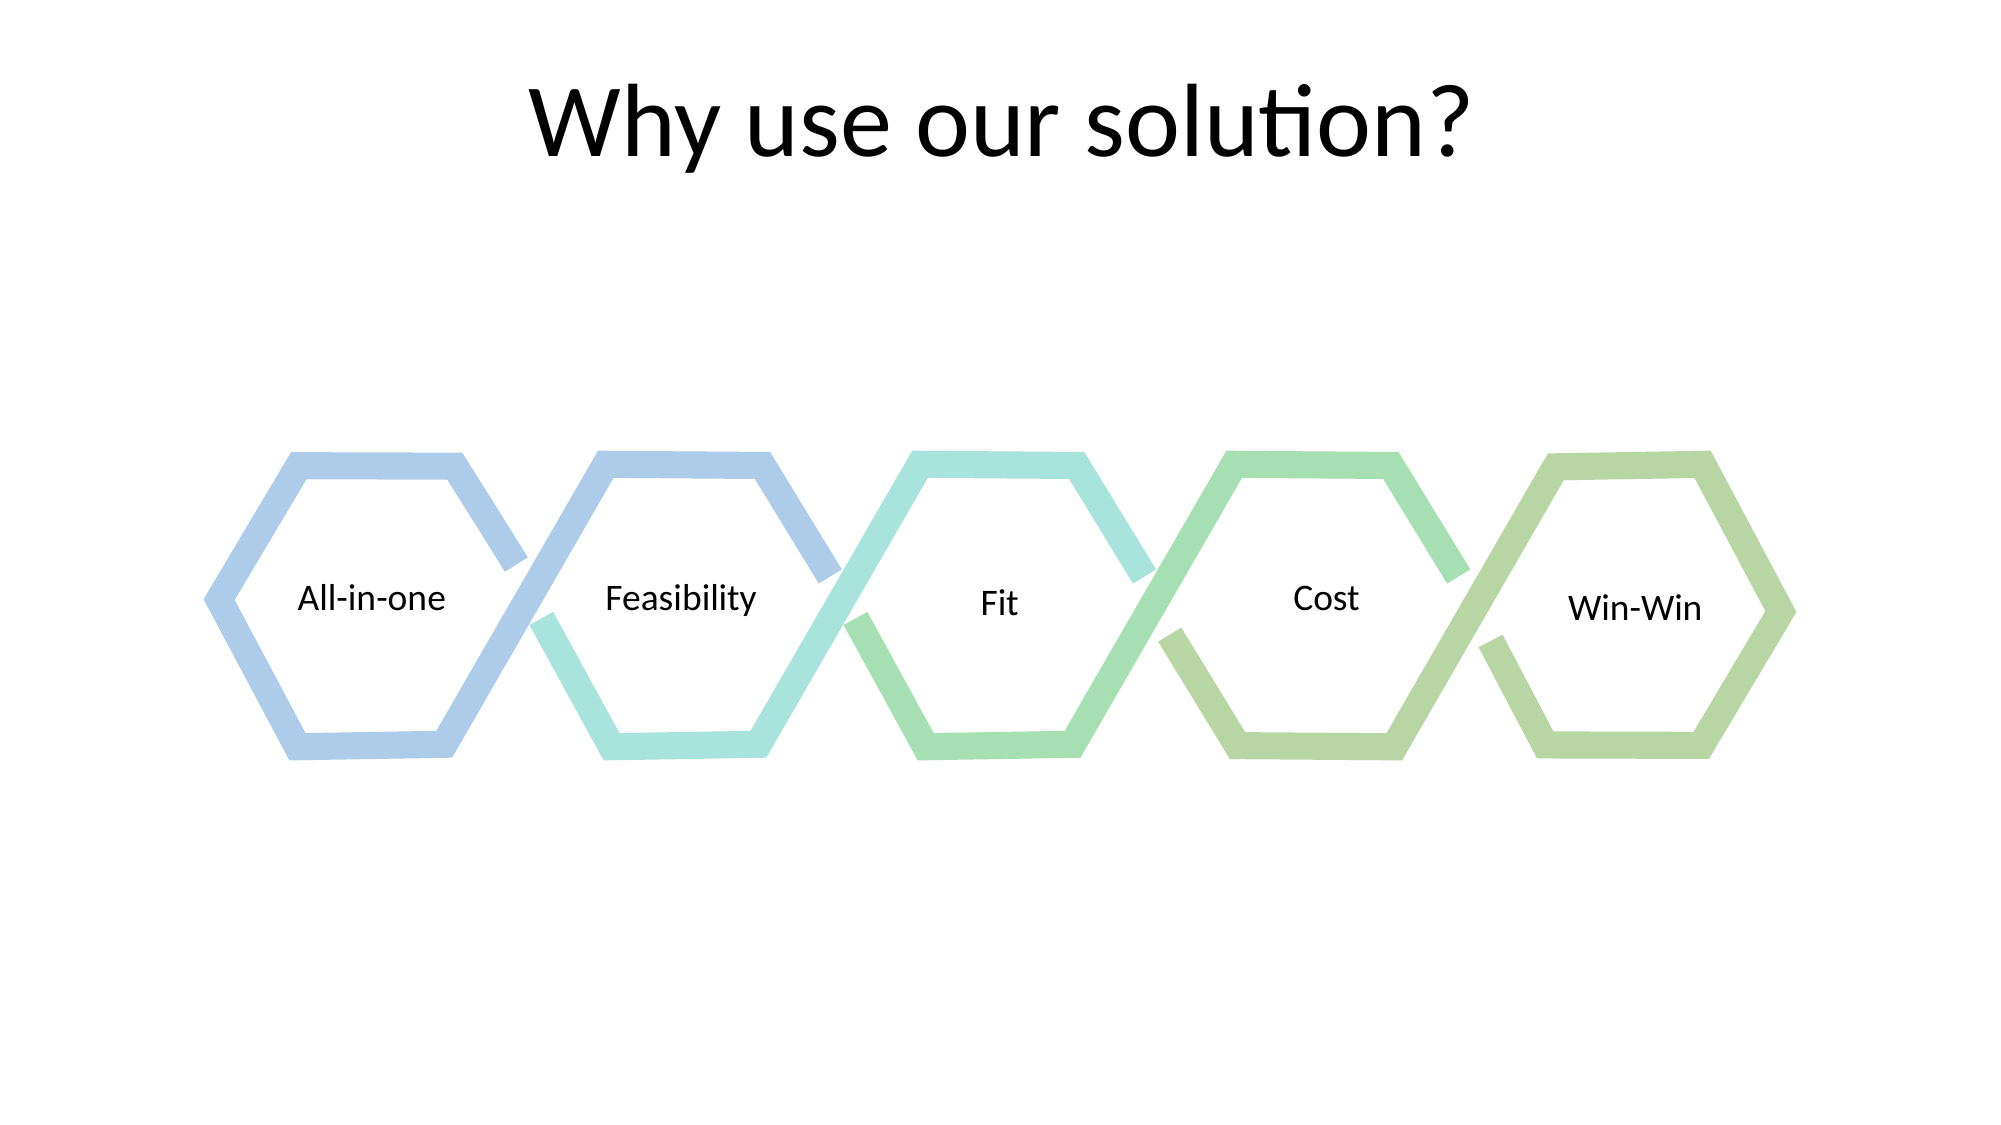

Why use our solution?

All-in-one
Feasibility
Cost
Fit
Win-Win